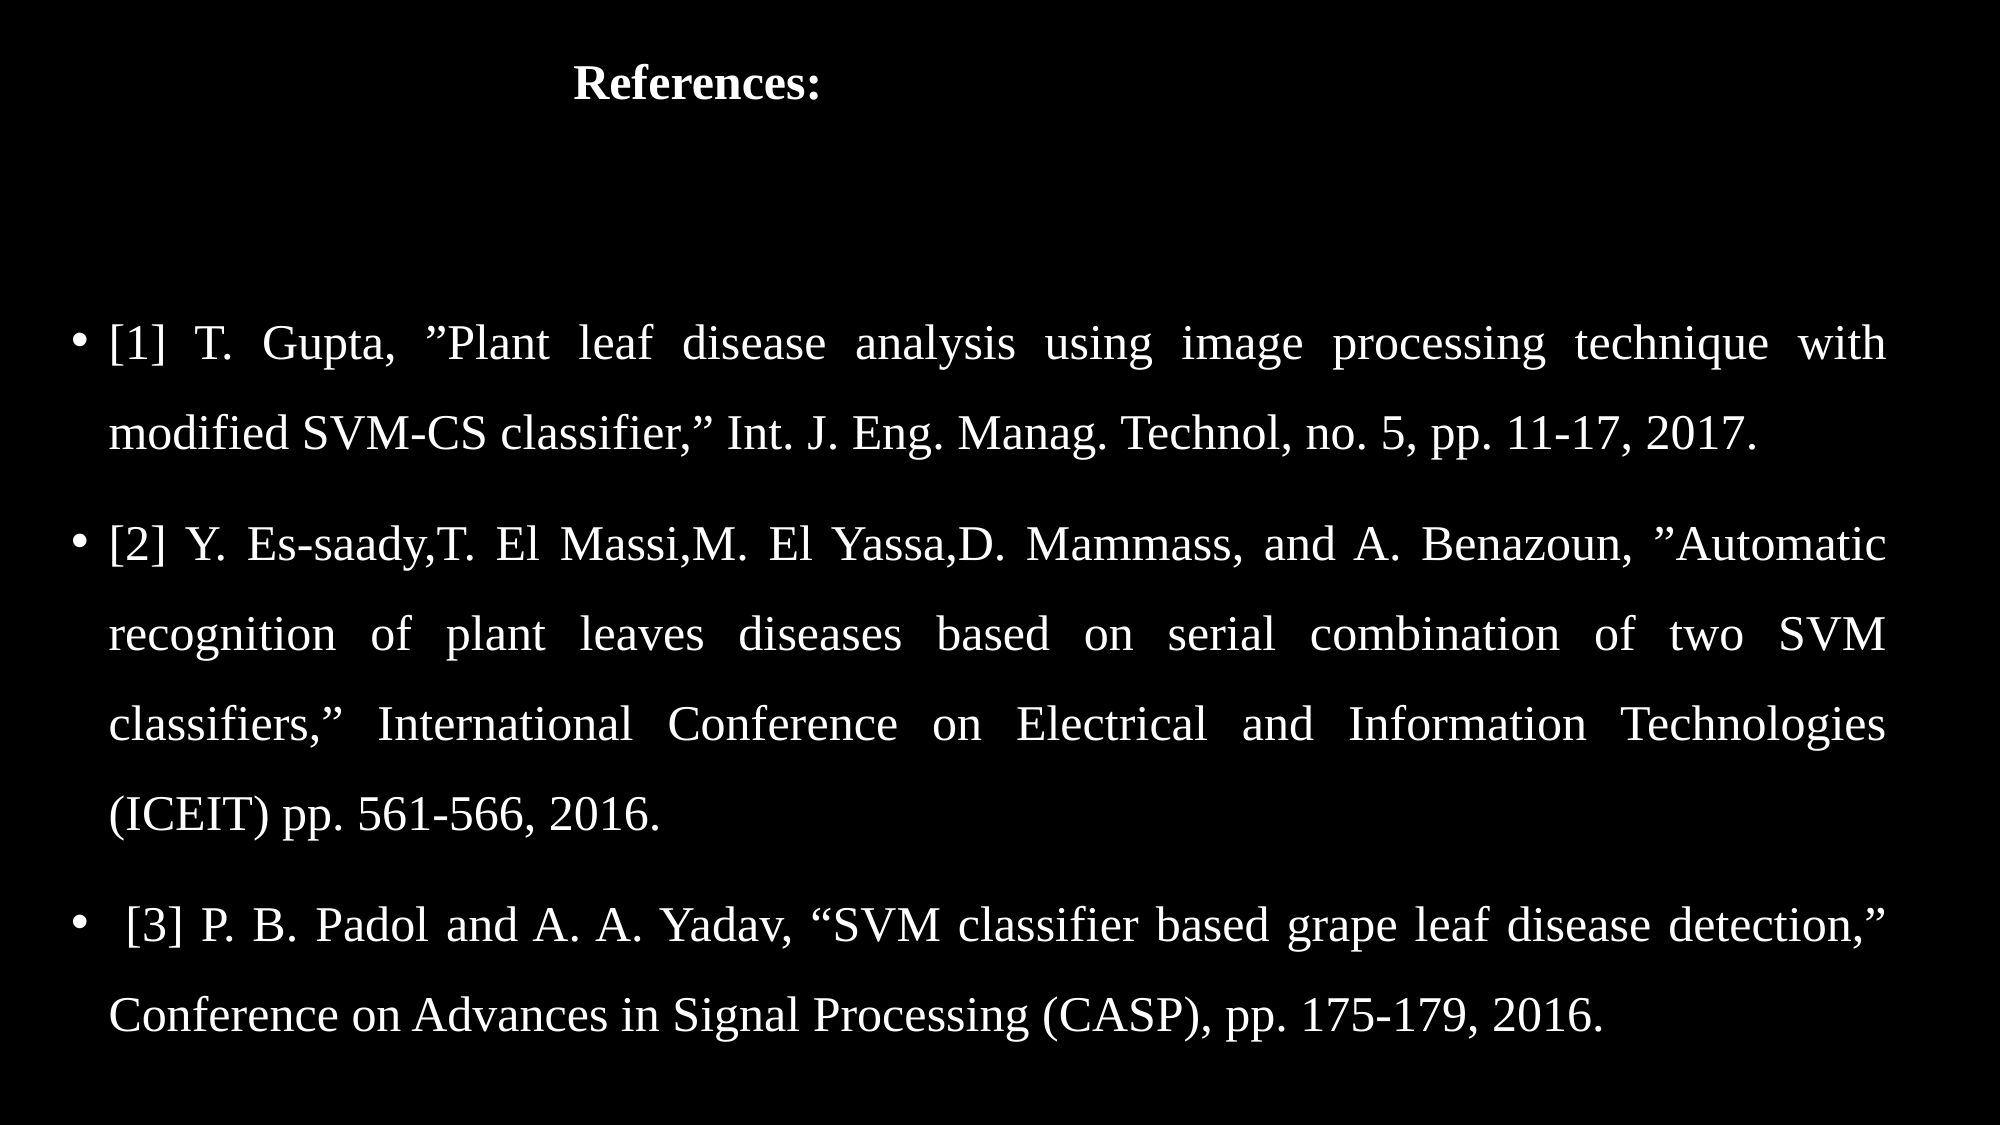

# References:
[1] T. Gupta, ”Plant leaf disease analysis using image processing technique with modified SVM-CS classifier,” Int. J. Eng. Manag. Technol, no. 5, pp. 11-17, 2017.
[2] Y. Es-saady,T. El Massi,M. El Yassa,D. Mammass, and A. Benazoun, ”Automatic recognition of plant leaves diseases based on serial combination of two SVM classifiers,” International Conference on Electrical and Information Technologies (ICEIT) pp. 561-566, 2016.
 [3] P. B. Padol and A. A. Yadav, “SVM classifier based grape leaf disease detection,” Conference on Advances in Signal Processing (CASP), pp. 175-179, 2016.